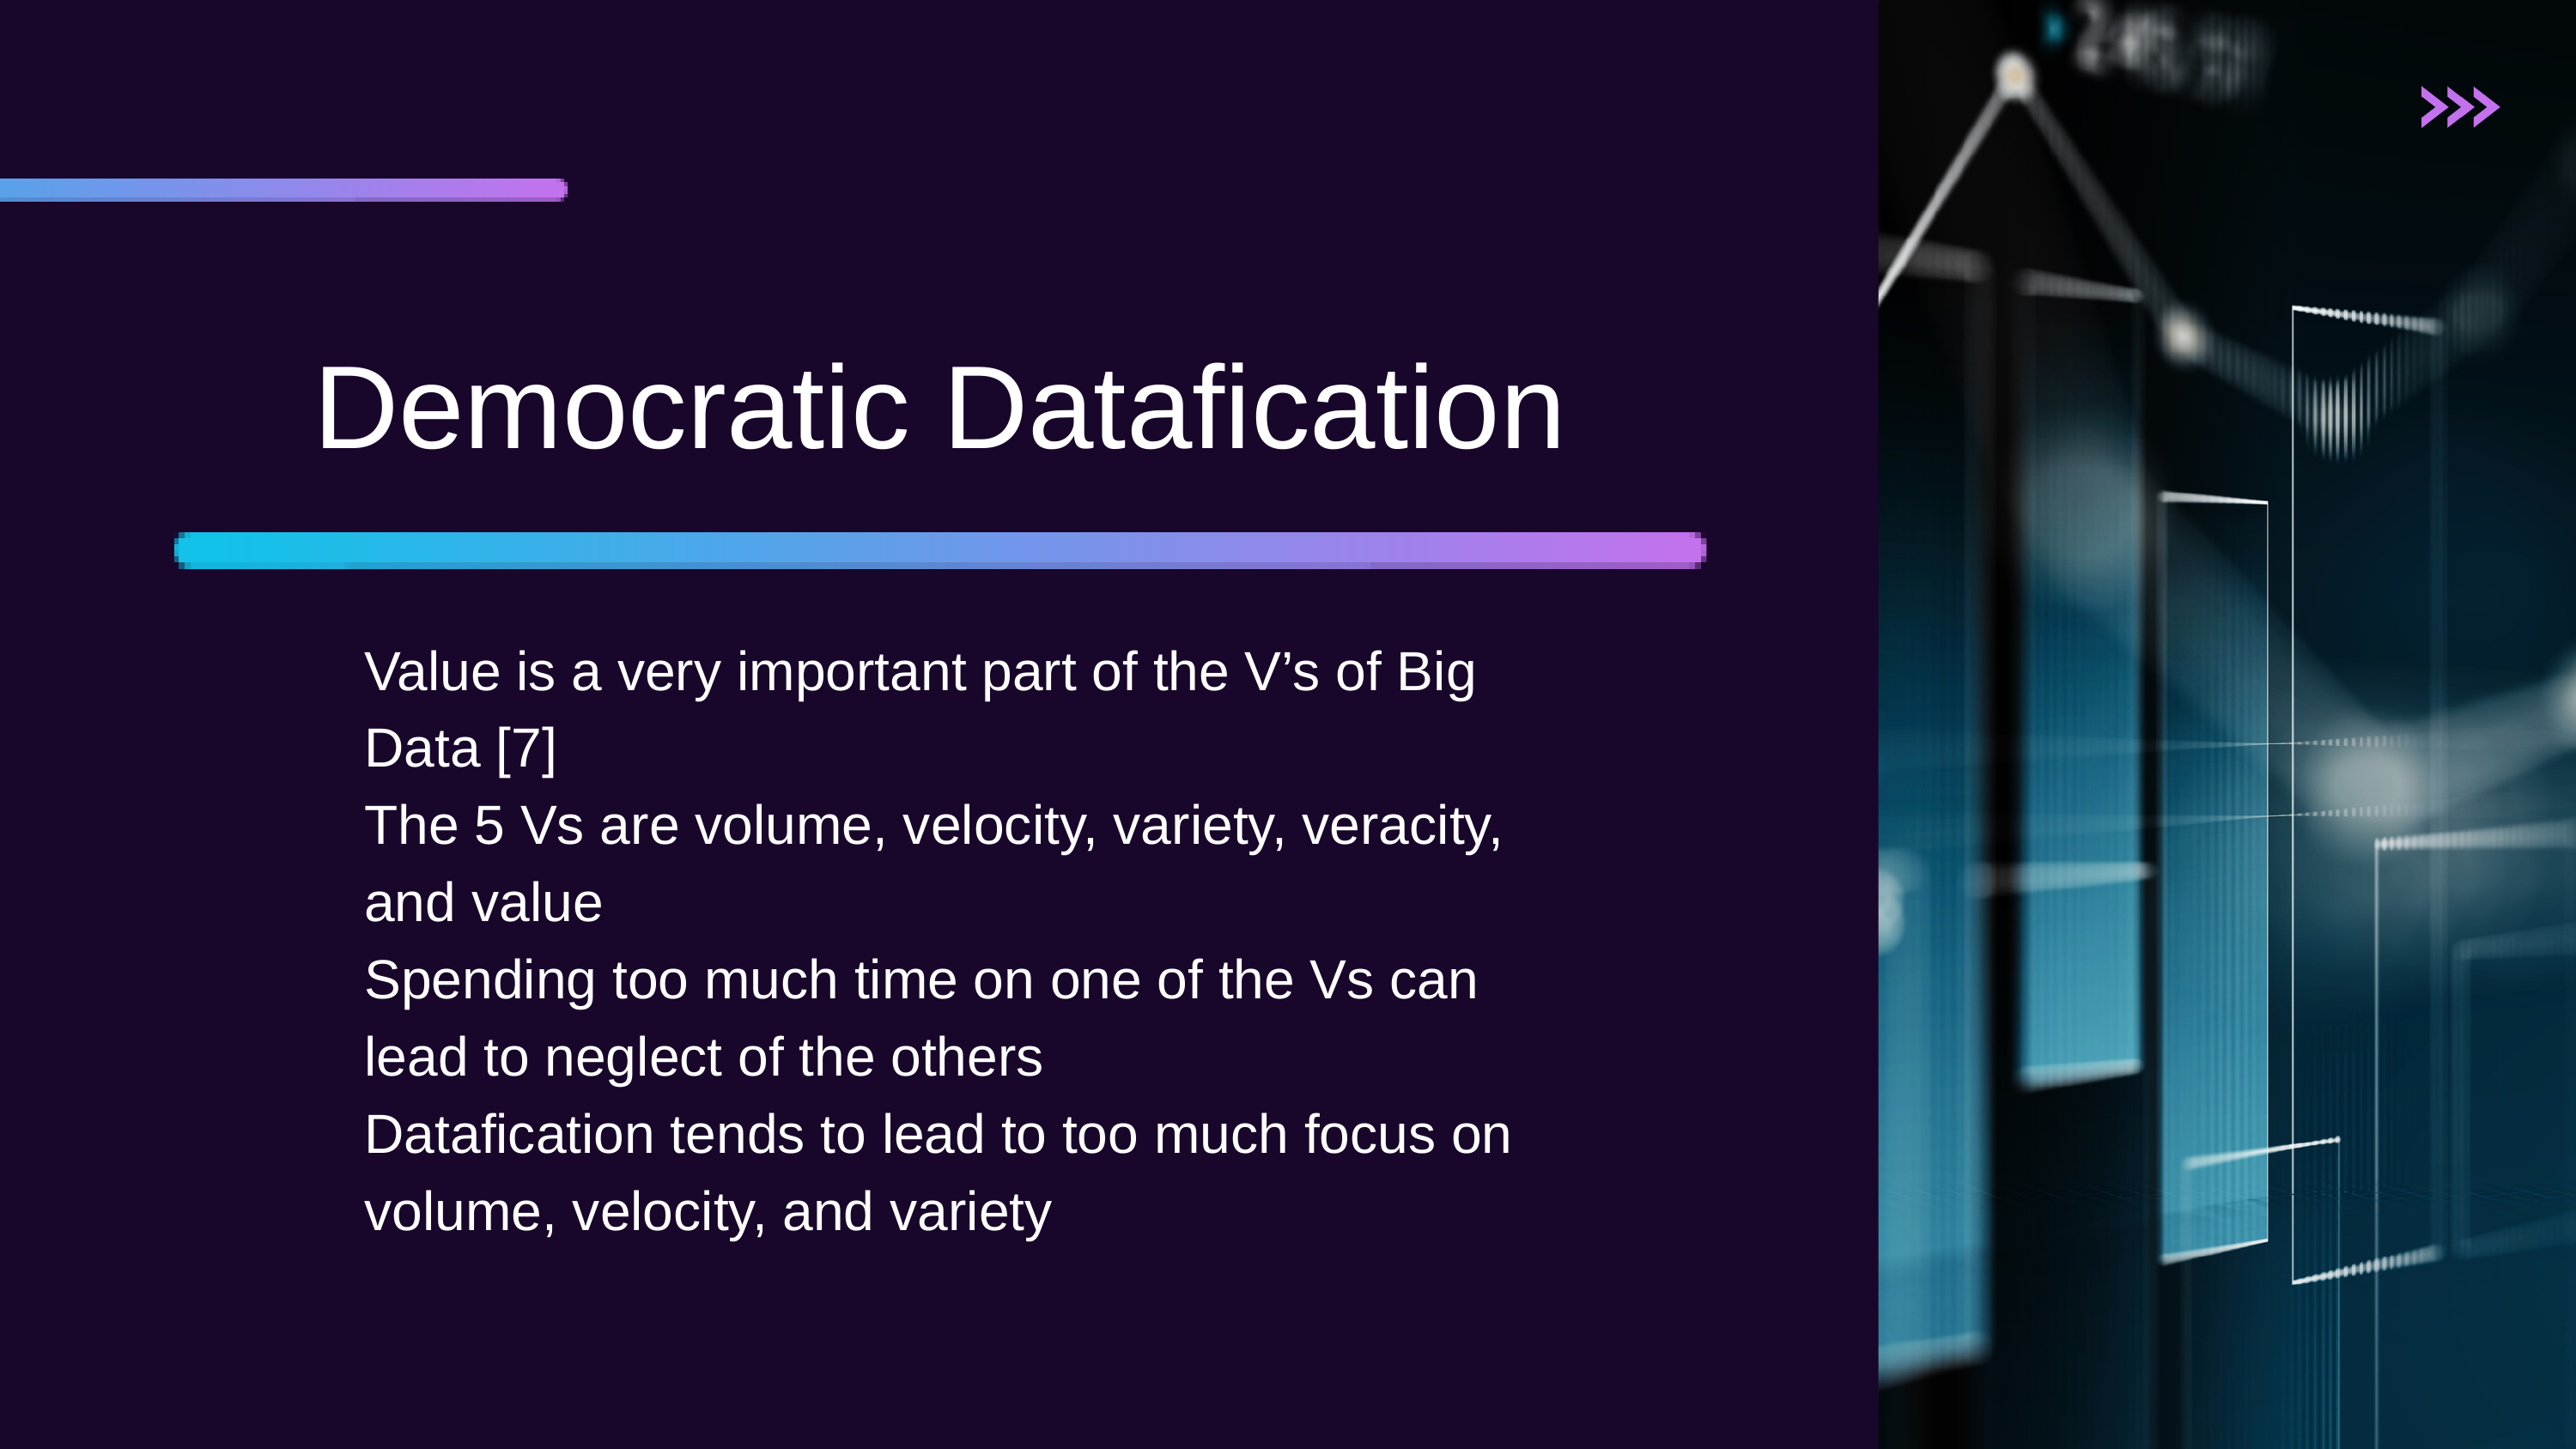

Democratic Datafication

Value is a very important part of the V’s of Big Data [7]
The 5 Vs are volume, velocity, variety, veracity, and value
Spending too much time on one of the Vs can lead to neglect of the others
Datafication tends to lead to too much focus on volume, velocity, and variety